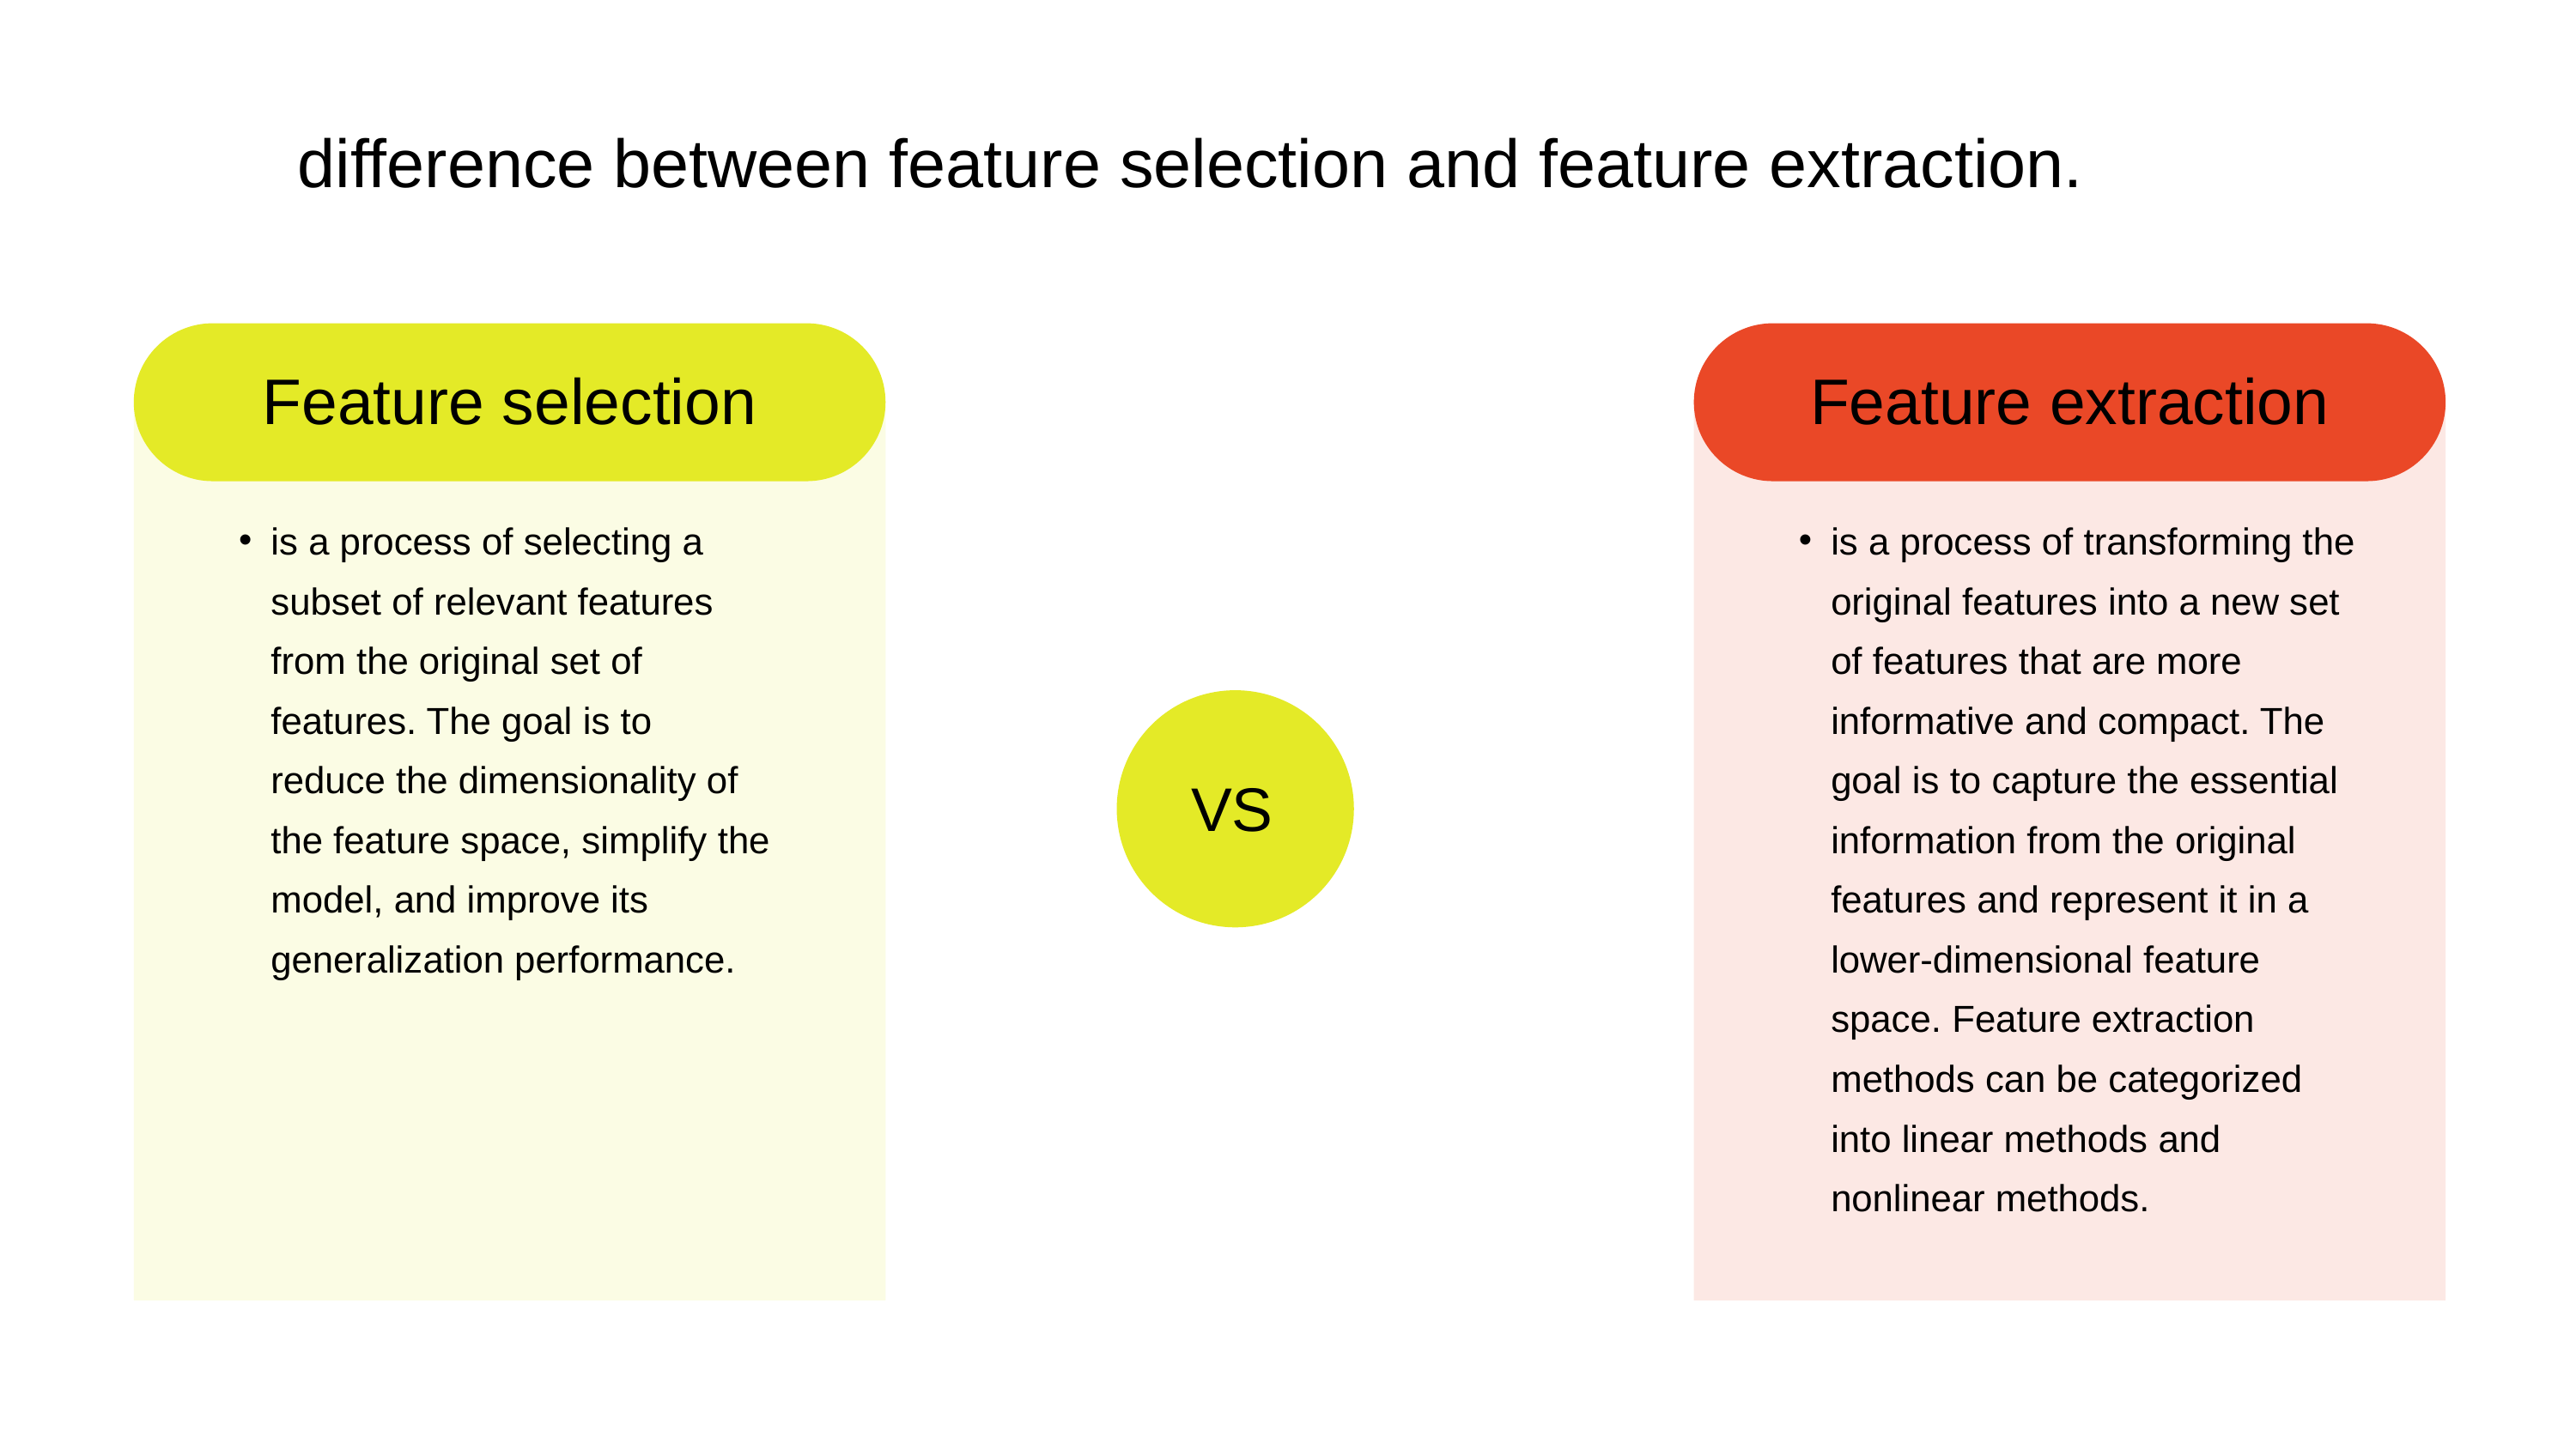

difference between feature selection and feature extraction.

Feature selection
Feature extraction

is a process of selecting a subset of relevant features from the original set of features. The goal is to reduce the dimensionality of the feature space, simplify the model, and improve its generalization performance.
is a process of transforming the original features into a new set of features that are more informative and compact. The goal is to capture the essential information from the original features and represent it in a lower-dimensional feature space. Feature extraction methods can be categorized into linear methods and nonlinear methods.

VS